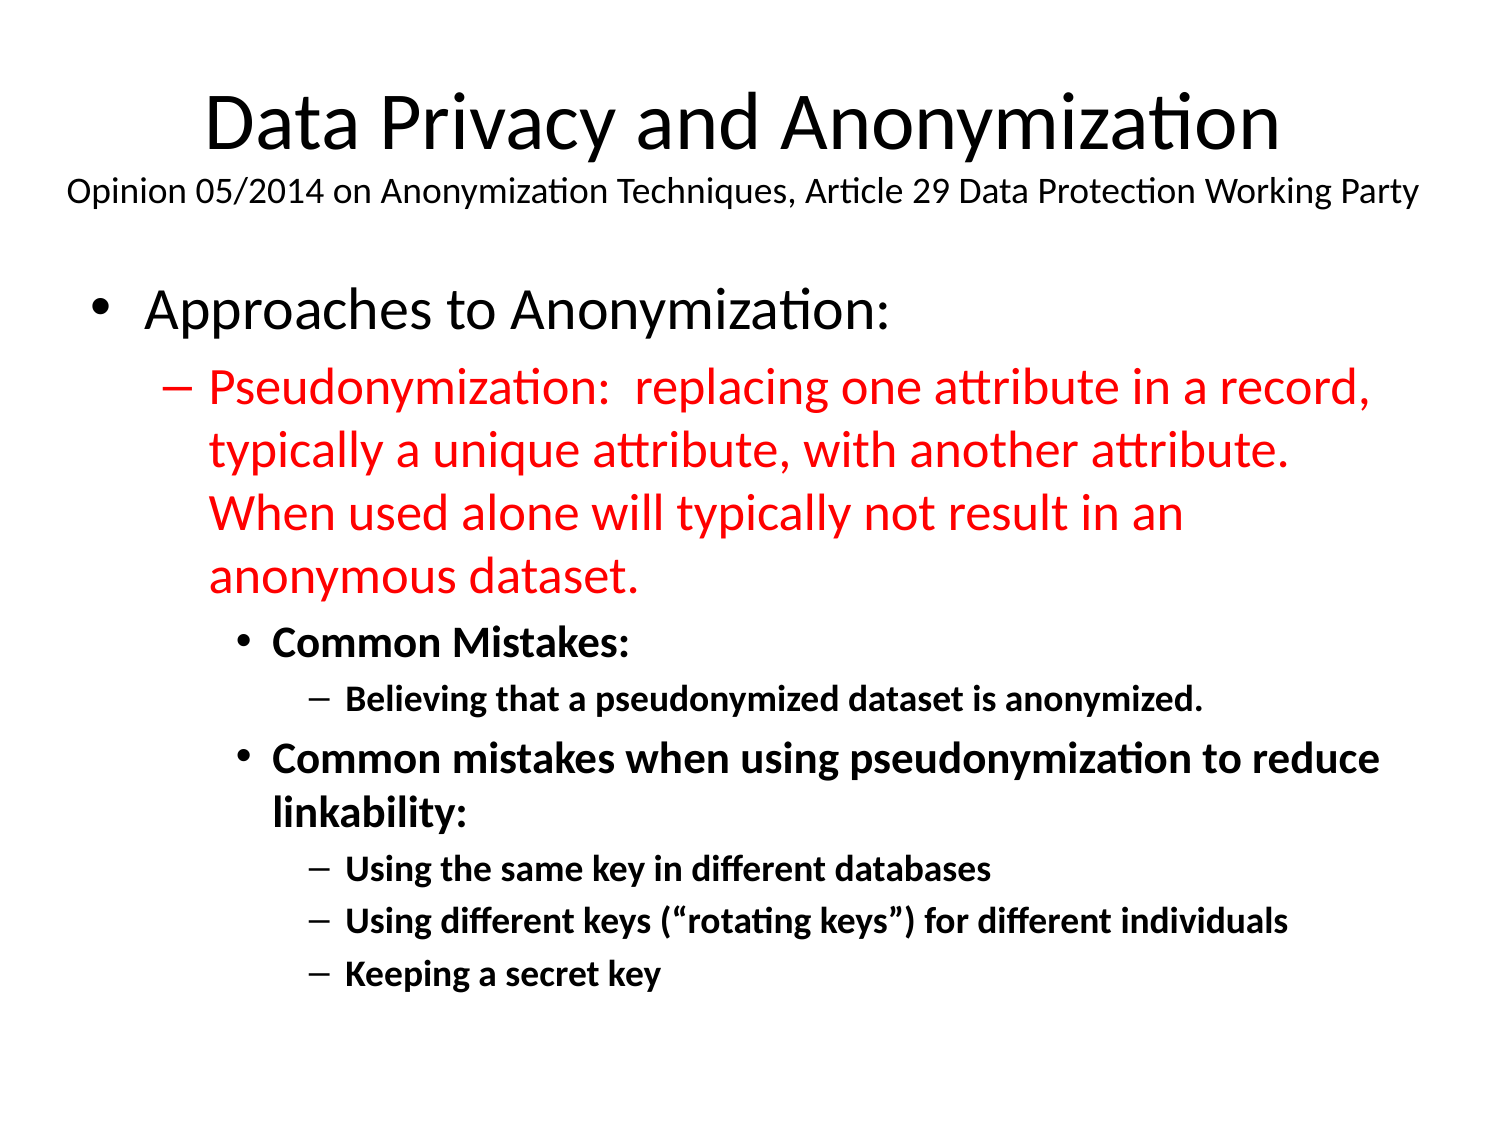

# Data Privacy and Anonymization Opinion 05/2014 on Anonymization Techniques, Article 29 Data Protection Working Party
Approaches to Anonymization:
Pseudonymization:  replacing one attribute in a record, typically a unique attribute, with another attribute.  When used alone will typically not result in an anonymous dataset.
Common Mistakes:
Believing that a pseudonymized dataset is anonymized.
Common mistakes when using pseudonymization to reduce linkability:
Using the same key in different databases
Using different keys (“rotating keys”) for different individuals
Keeping a secret key